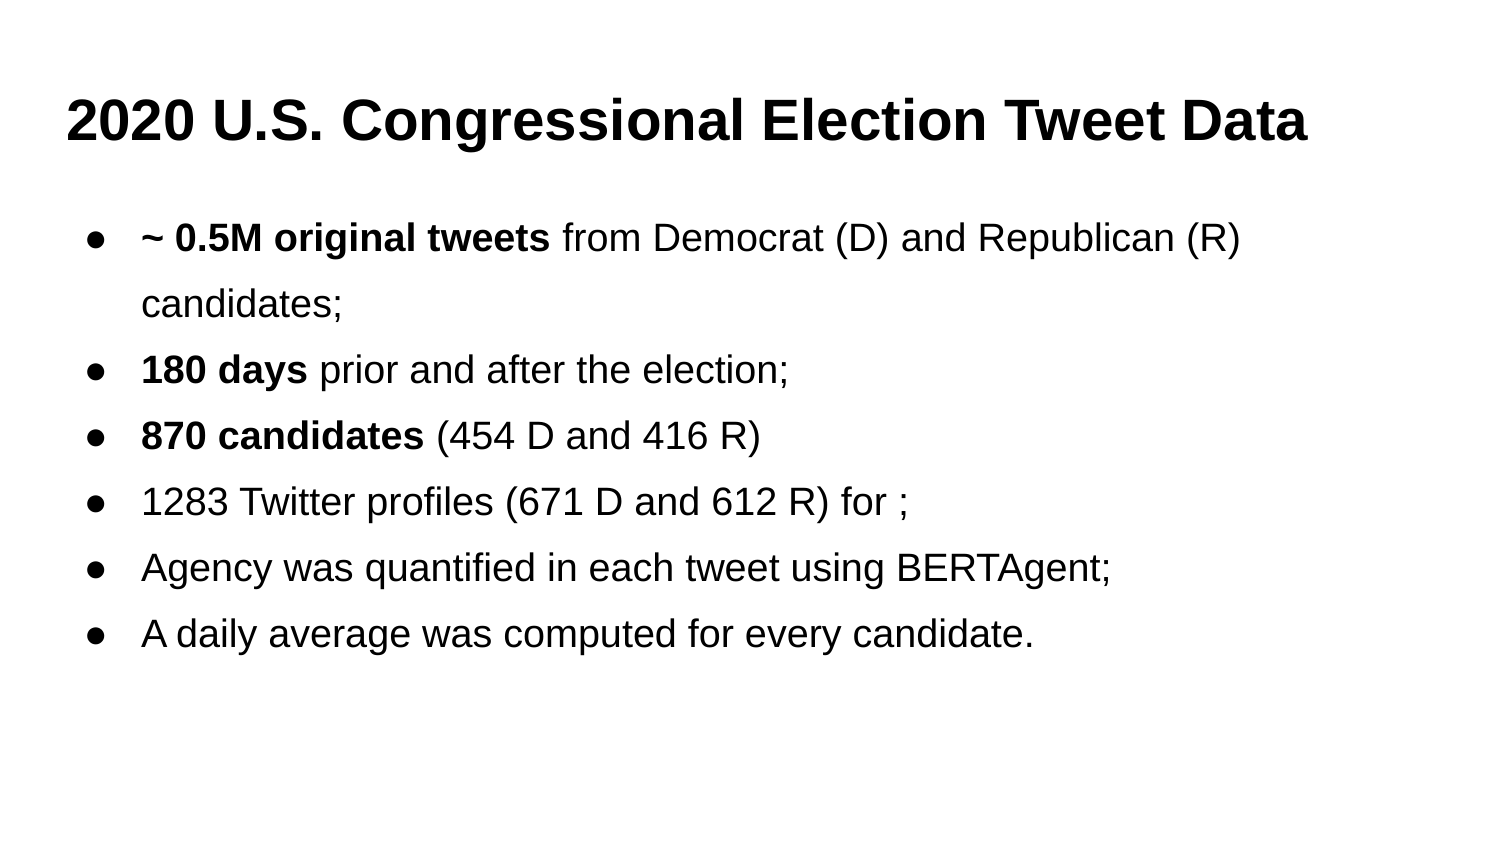

# 2020 U.S. Congressional Election Tweet Data
~ 0.5M original tweets from Democrat (D) and Republican (R) candidates;
180 days prior and after the election;
870 candidates (454 D and 416 R)
1283 Twitter profiles (671 D and 612 R) for ;
Agency was quantified in each tweet using BERTAgent;
A daily average was computed for every candidate.